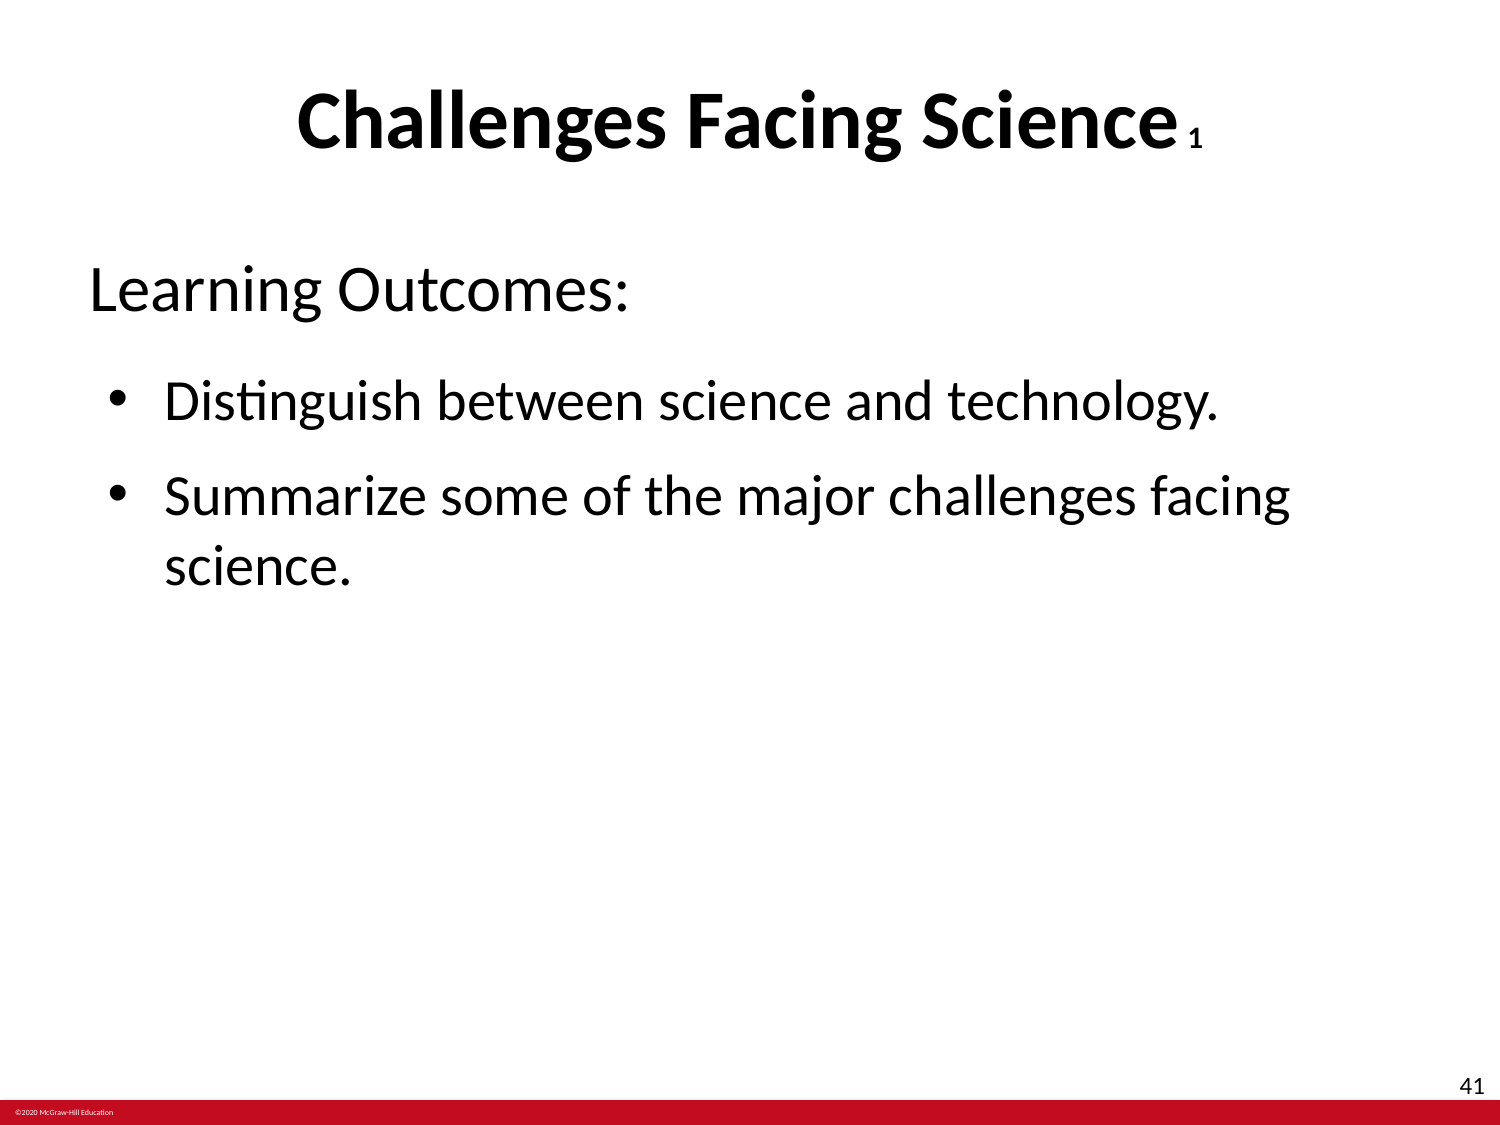

# Challenges Facing Science 1
Learning Outcomes:
Distinguish between science and technology.
Summarize some of the major challenges facing science.